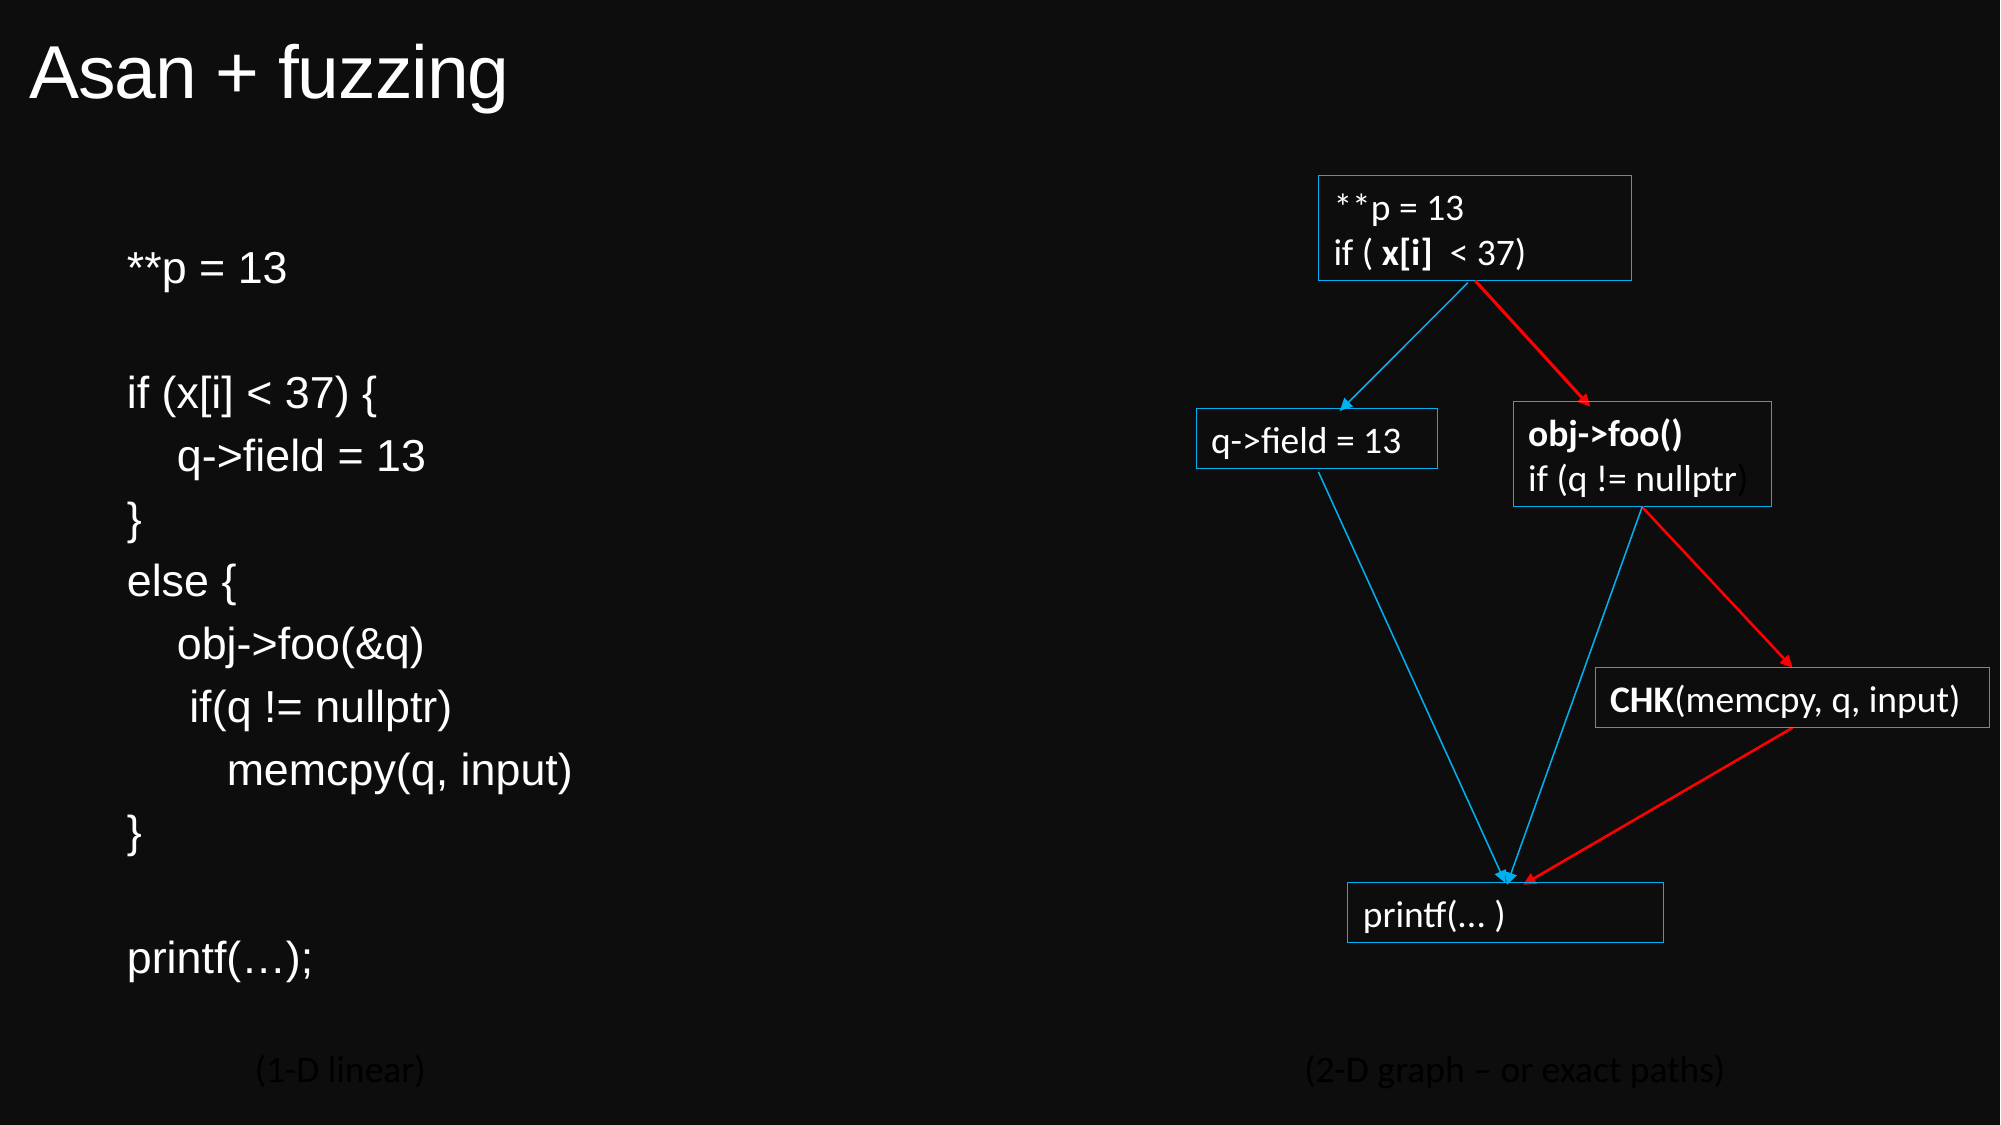

# Asan + fuzzing
**p = 13
if ( x[i]  < 37)
**p = 13

if (x[i] < 37) {
    q->field = 13
}
else {
    obj->foo(&q)
     if(q != nullptr)
        memcpy(q, input)
}

printf(…);
obj->foo()
if (q != nullptr)
q->field = 13
CHK(memcpy, q, input)
printf(... )
              (1-D linear)						              (2-D graph – or exact paths)